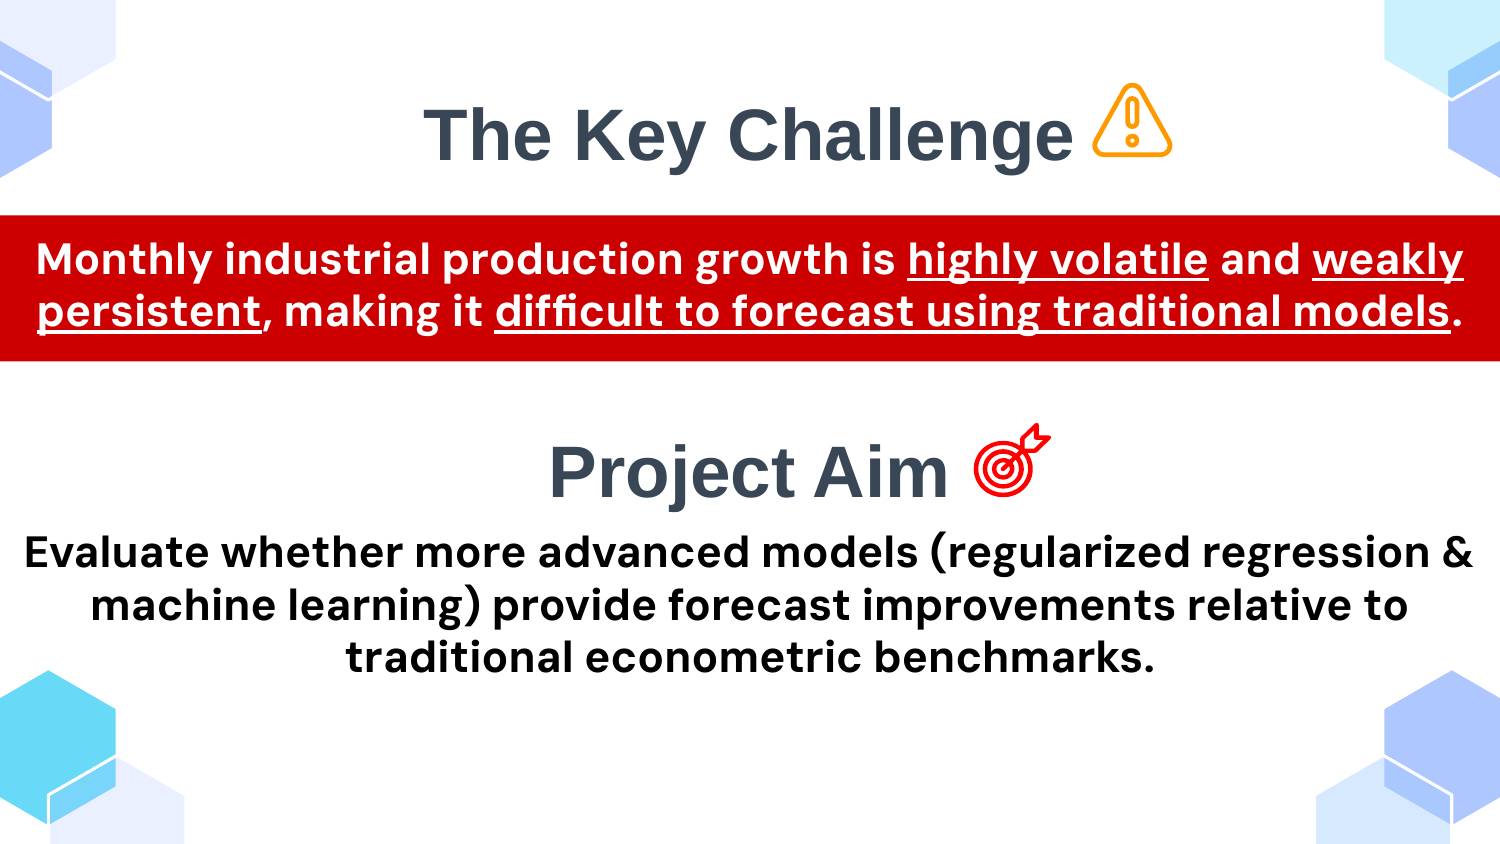

# The Key Challenge

Monthly industrial production growth is highly volatile and weakly persistent, making it difficult to forecast using traditional models.
Project Aim

Evaluate whether more advanced models (regularized regression & machine learning) provide forecast improvements relative to traditional econometric benchmarks.